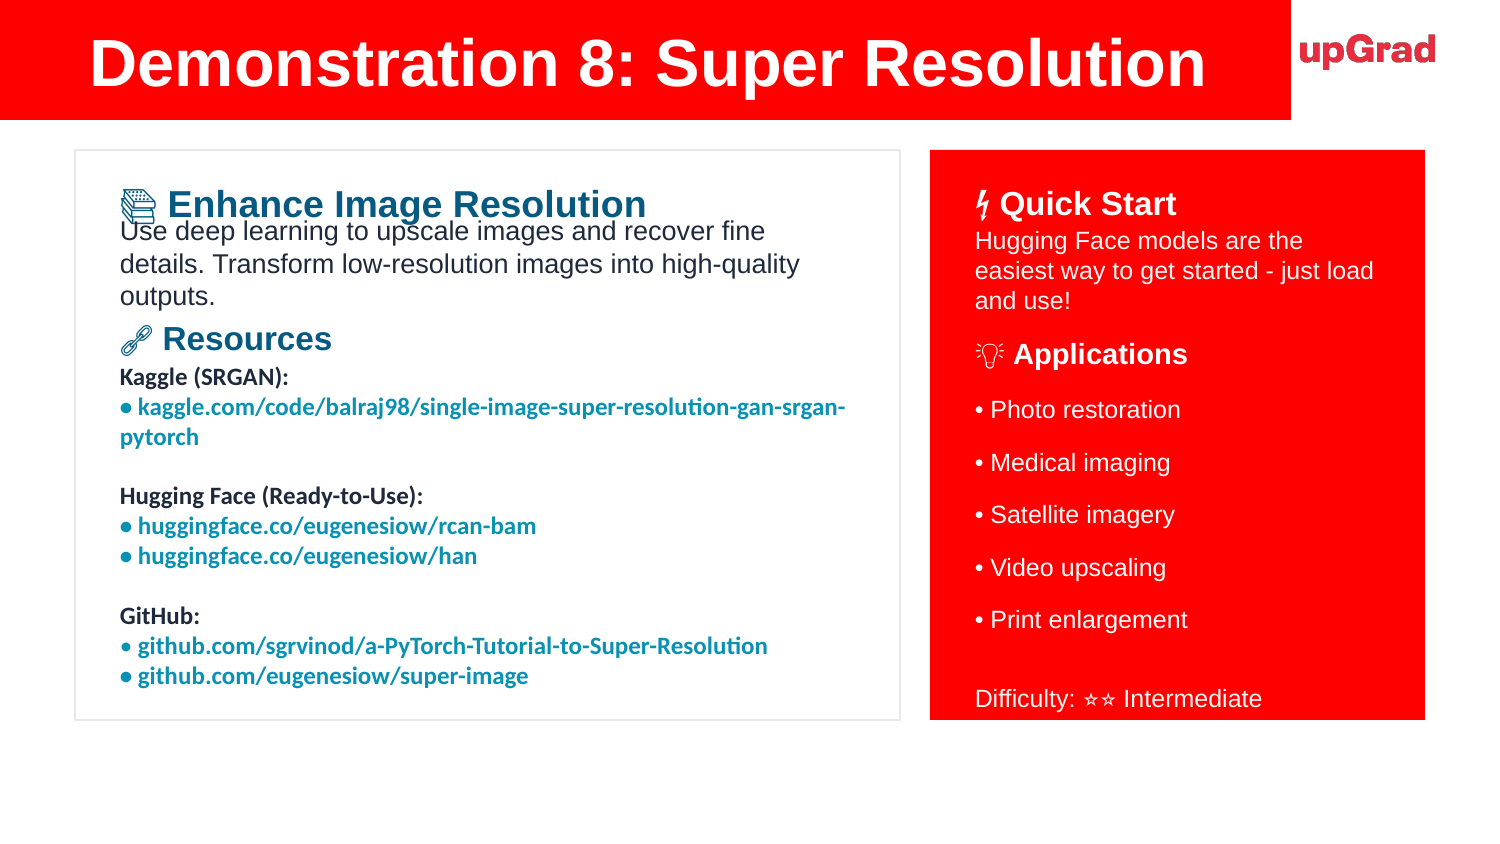

Demonstration 8: Super Resolution

📚 Enhance Image Resolution
⚡ Quick Start
Use deep learning to upscale images and recover fine details. Transform low-resolution images into high-quality outputs.
Hugging Face models are the easiest way to get started - just load and use!
🔗 Resources
💡 Applications
Kaggle (SRGAN):
• kaggle.com/code/balraj98/single-image-super-resolution-gan-srgan-pytorch

Hugging Face (Ready-to-Use):
• huggingface.co/eugenesiow/rcan-bam
• huggingface.co/eugenesiow/han

GitHub:
• github.com/sgrvinod/a-PyTorch-Tutorial-to-Super-Resolution
• github.com/eugenesiow/super-image
• Photo restoration
• Medical imaging
• Satellite imagery
• Video upscaling
• Print enlargement
Difficulty: ⭐⭐ Intermediate